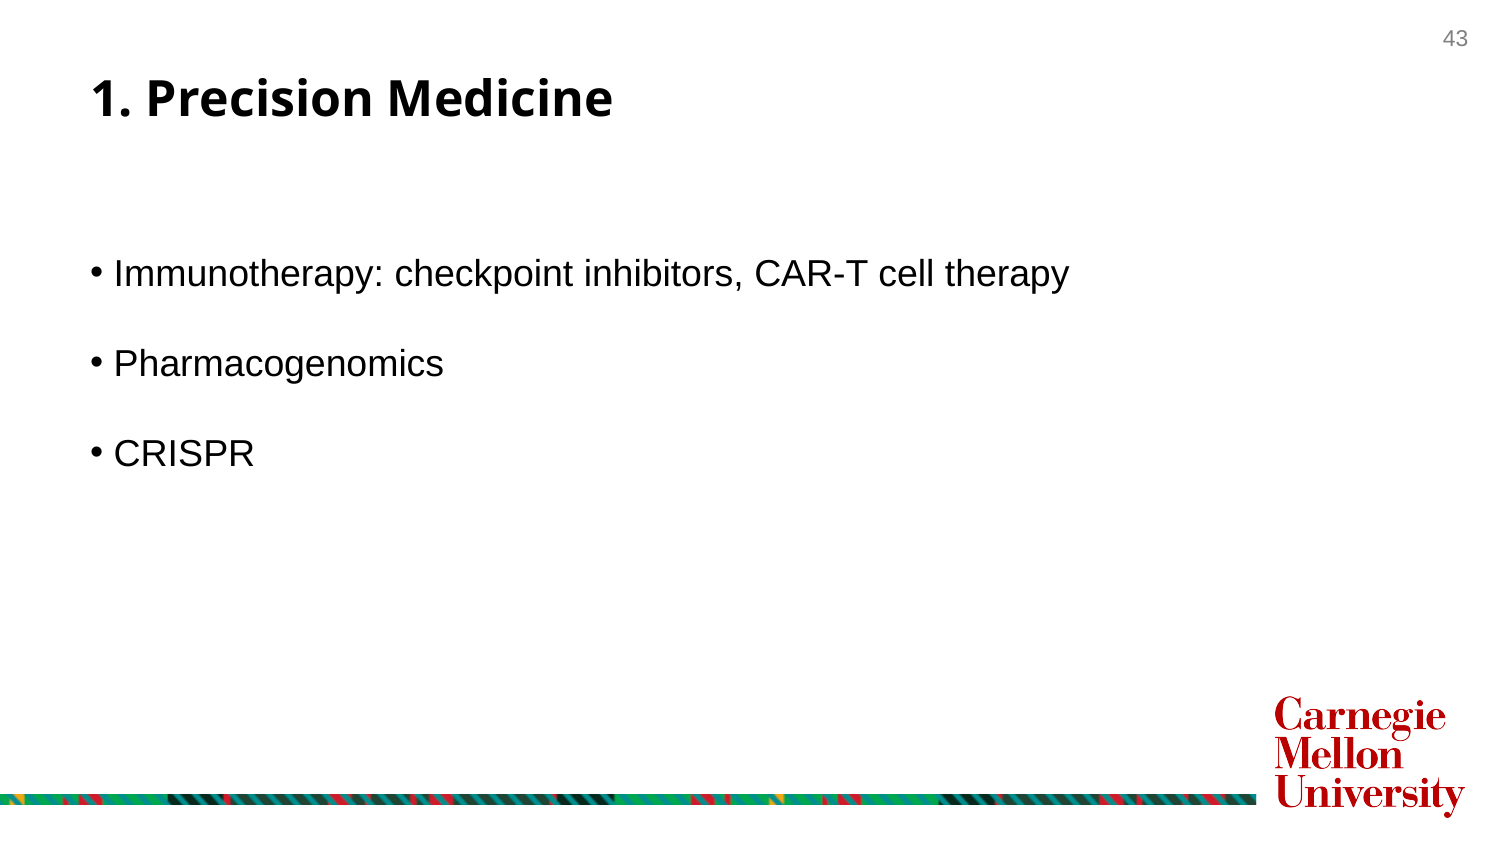

# 1. Precision Medicine

 Immunotherapy: checkpoint inhibitors, CAR-T cell therapy
 Pharmacogenomics

 CRISPR
43